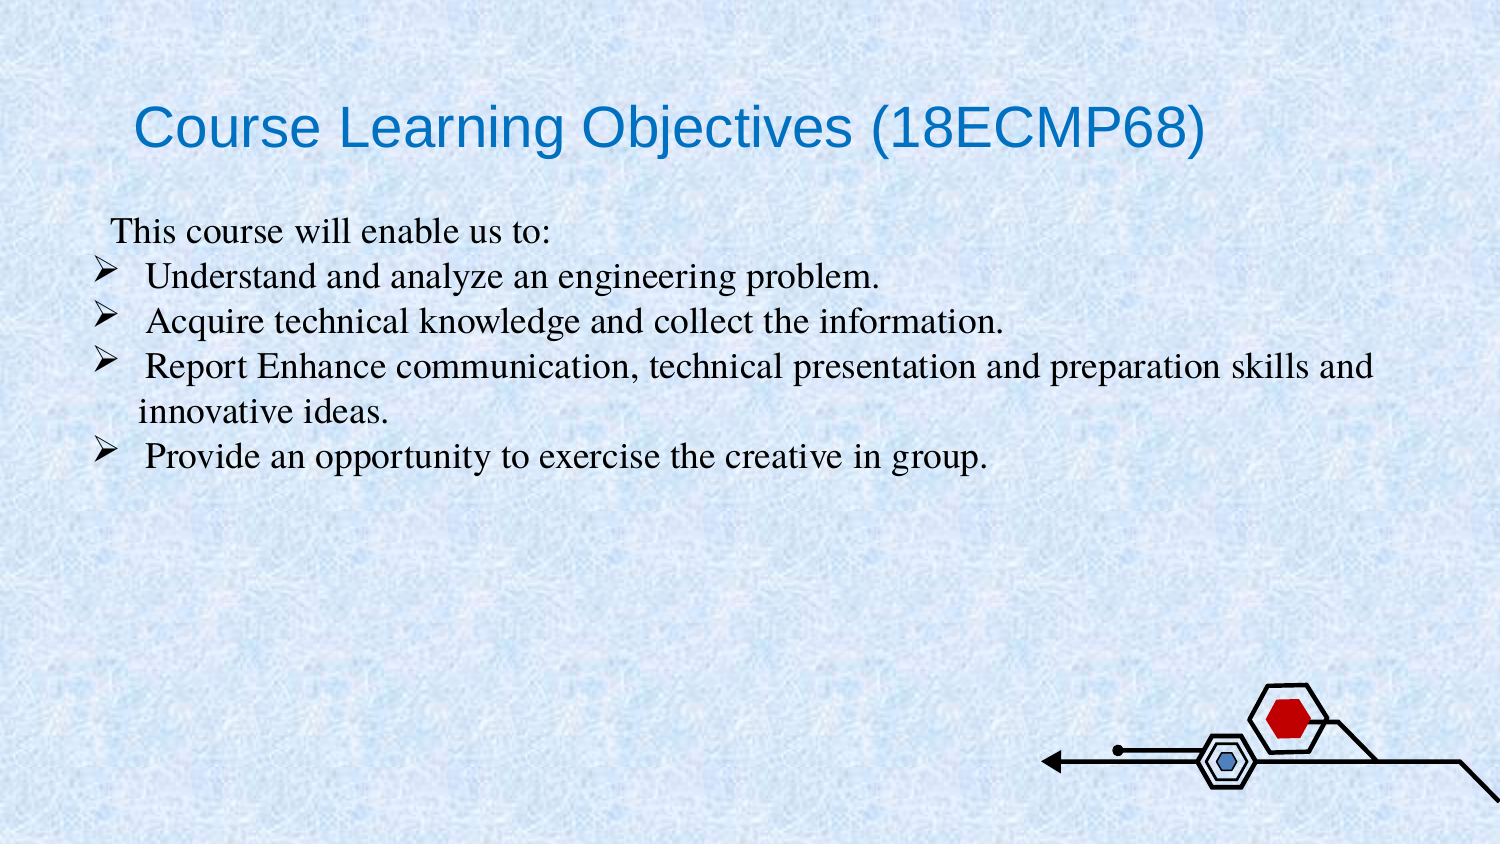

Course Learning Objectives (18ECMP68)

  This course will enable us to:
  Understand and analyze an engineering problem.
  Acquire technical knowledge and collect the information.
  Report Enhance communication, technical presentation and preparation skills and
     innovative ideas.
  Provide an opportunity to exercise the creative in group.

3